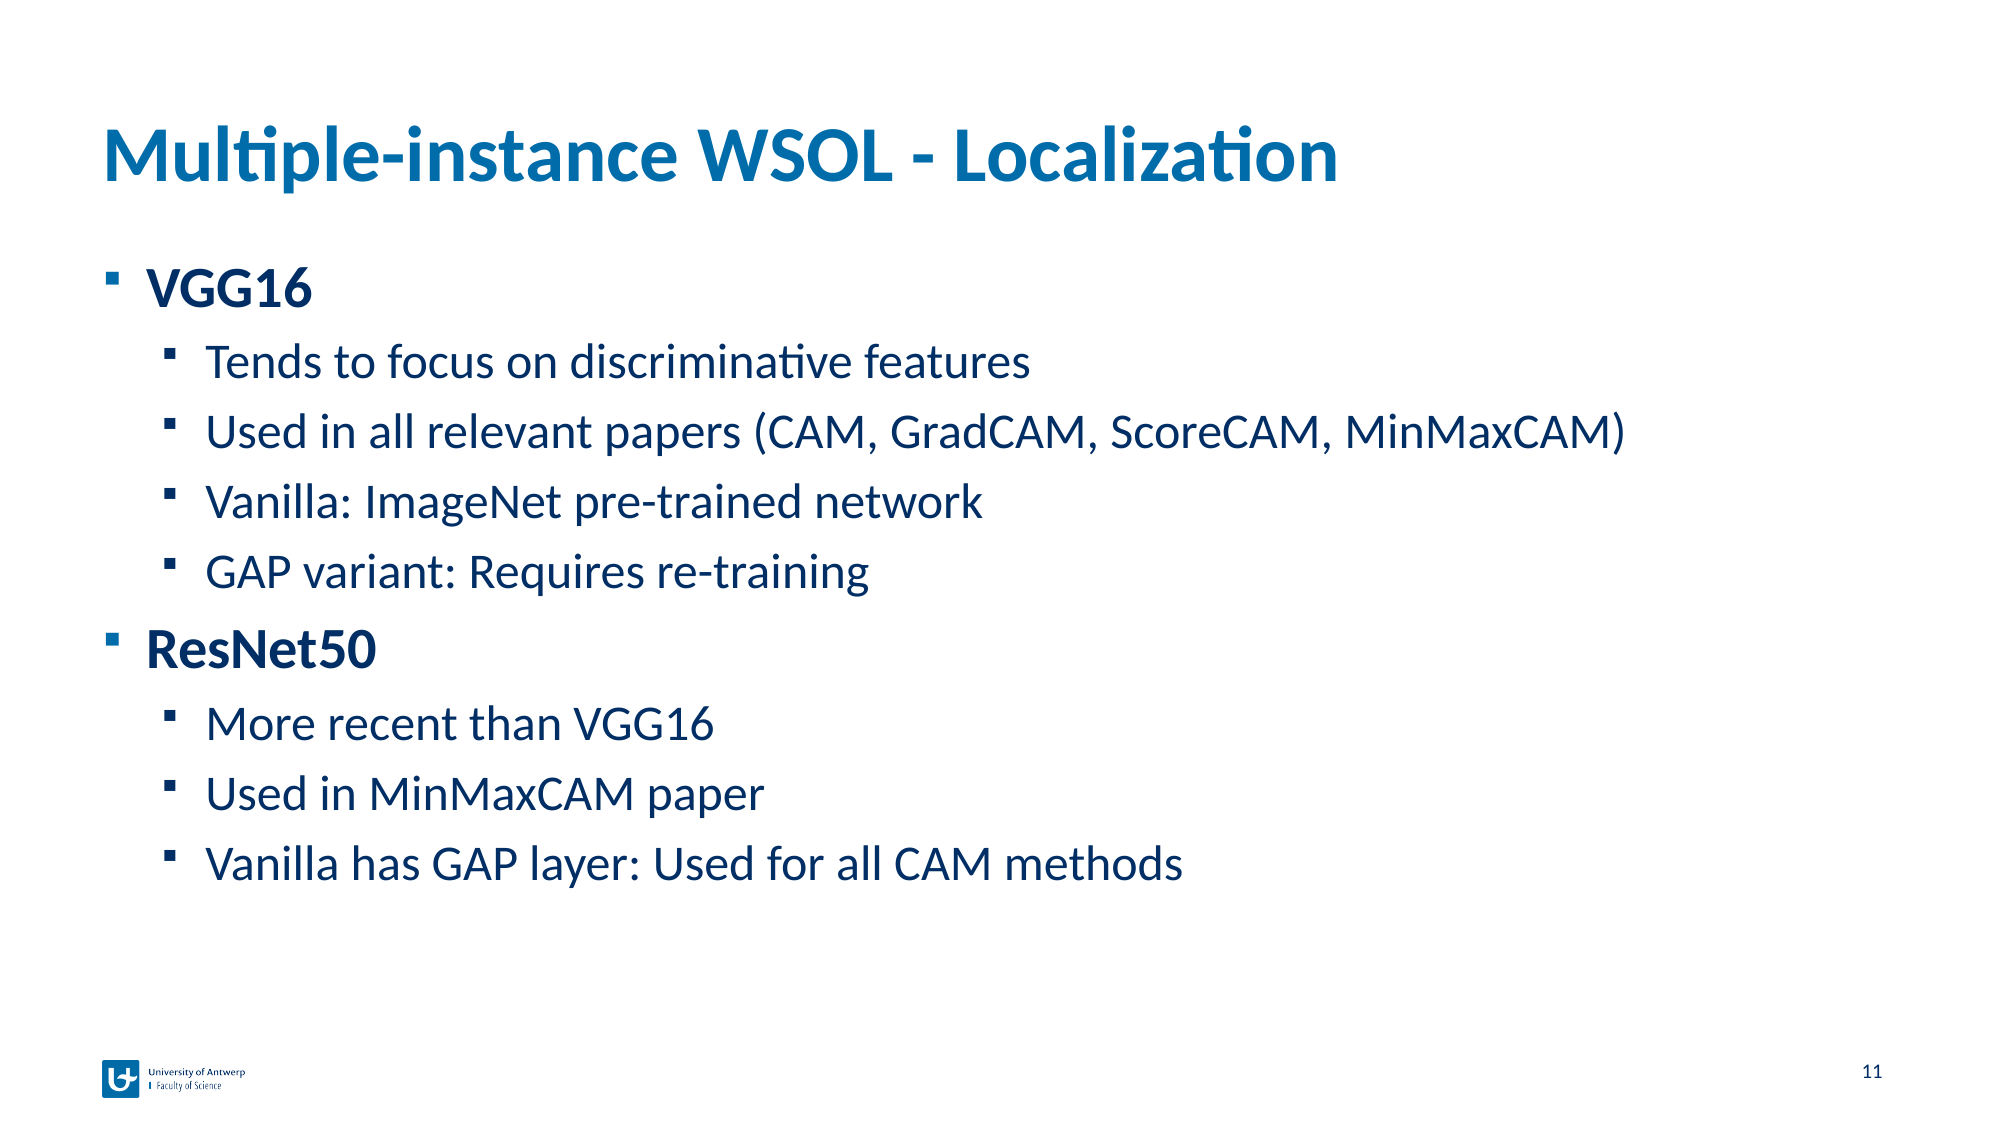

# Multiple-instance WSOL - Localization
VGG16
Tends to focus on discriminative features
Used in all relevant papers (CAM, GradCAM, ScoreCAM, MinMaxCAM)
Vanilla: ImageNet pre-trained network
GAP variant: Requires re-training
ResNet50
More recent than VGG16
Used in MinMaxCAM paper
Vanilla has GAP layer: Used for all CAM methods
11